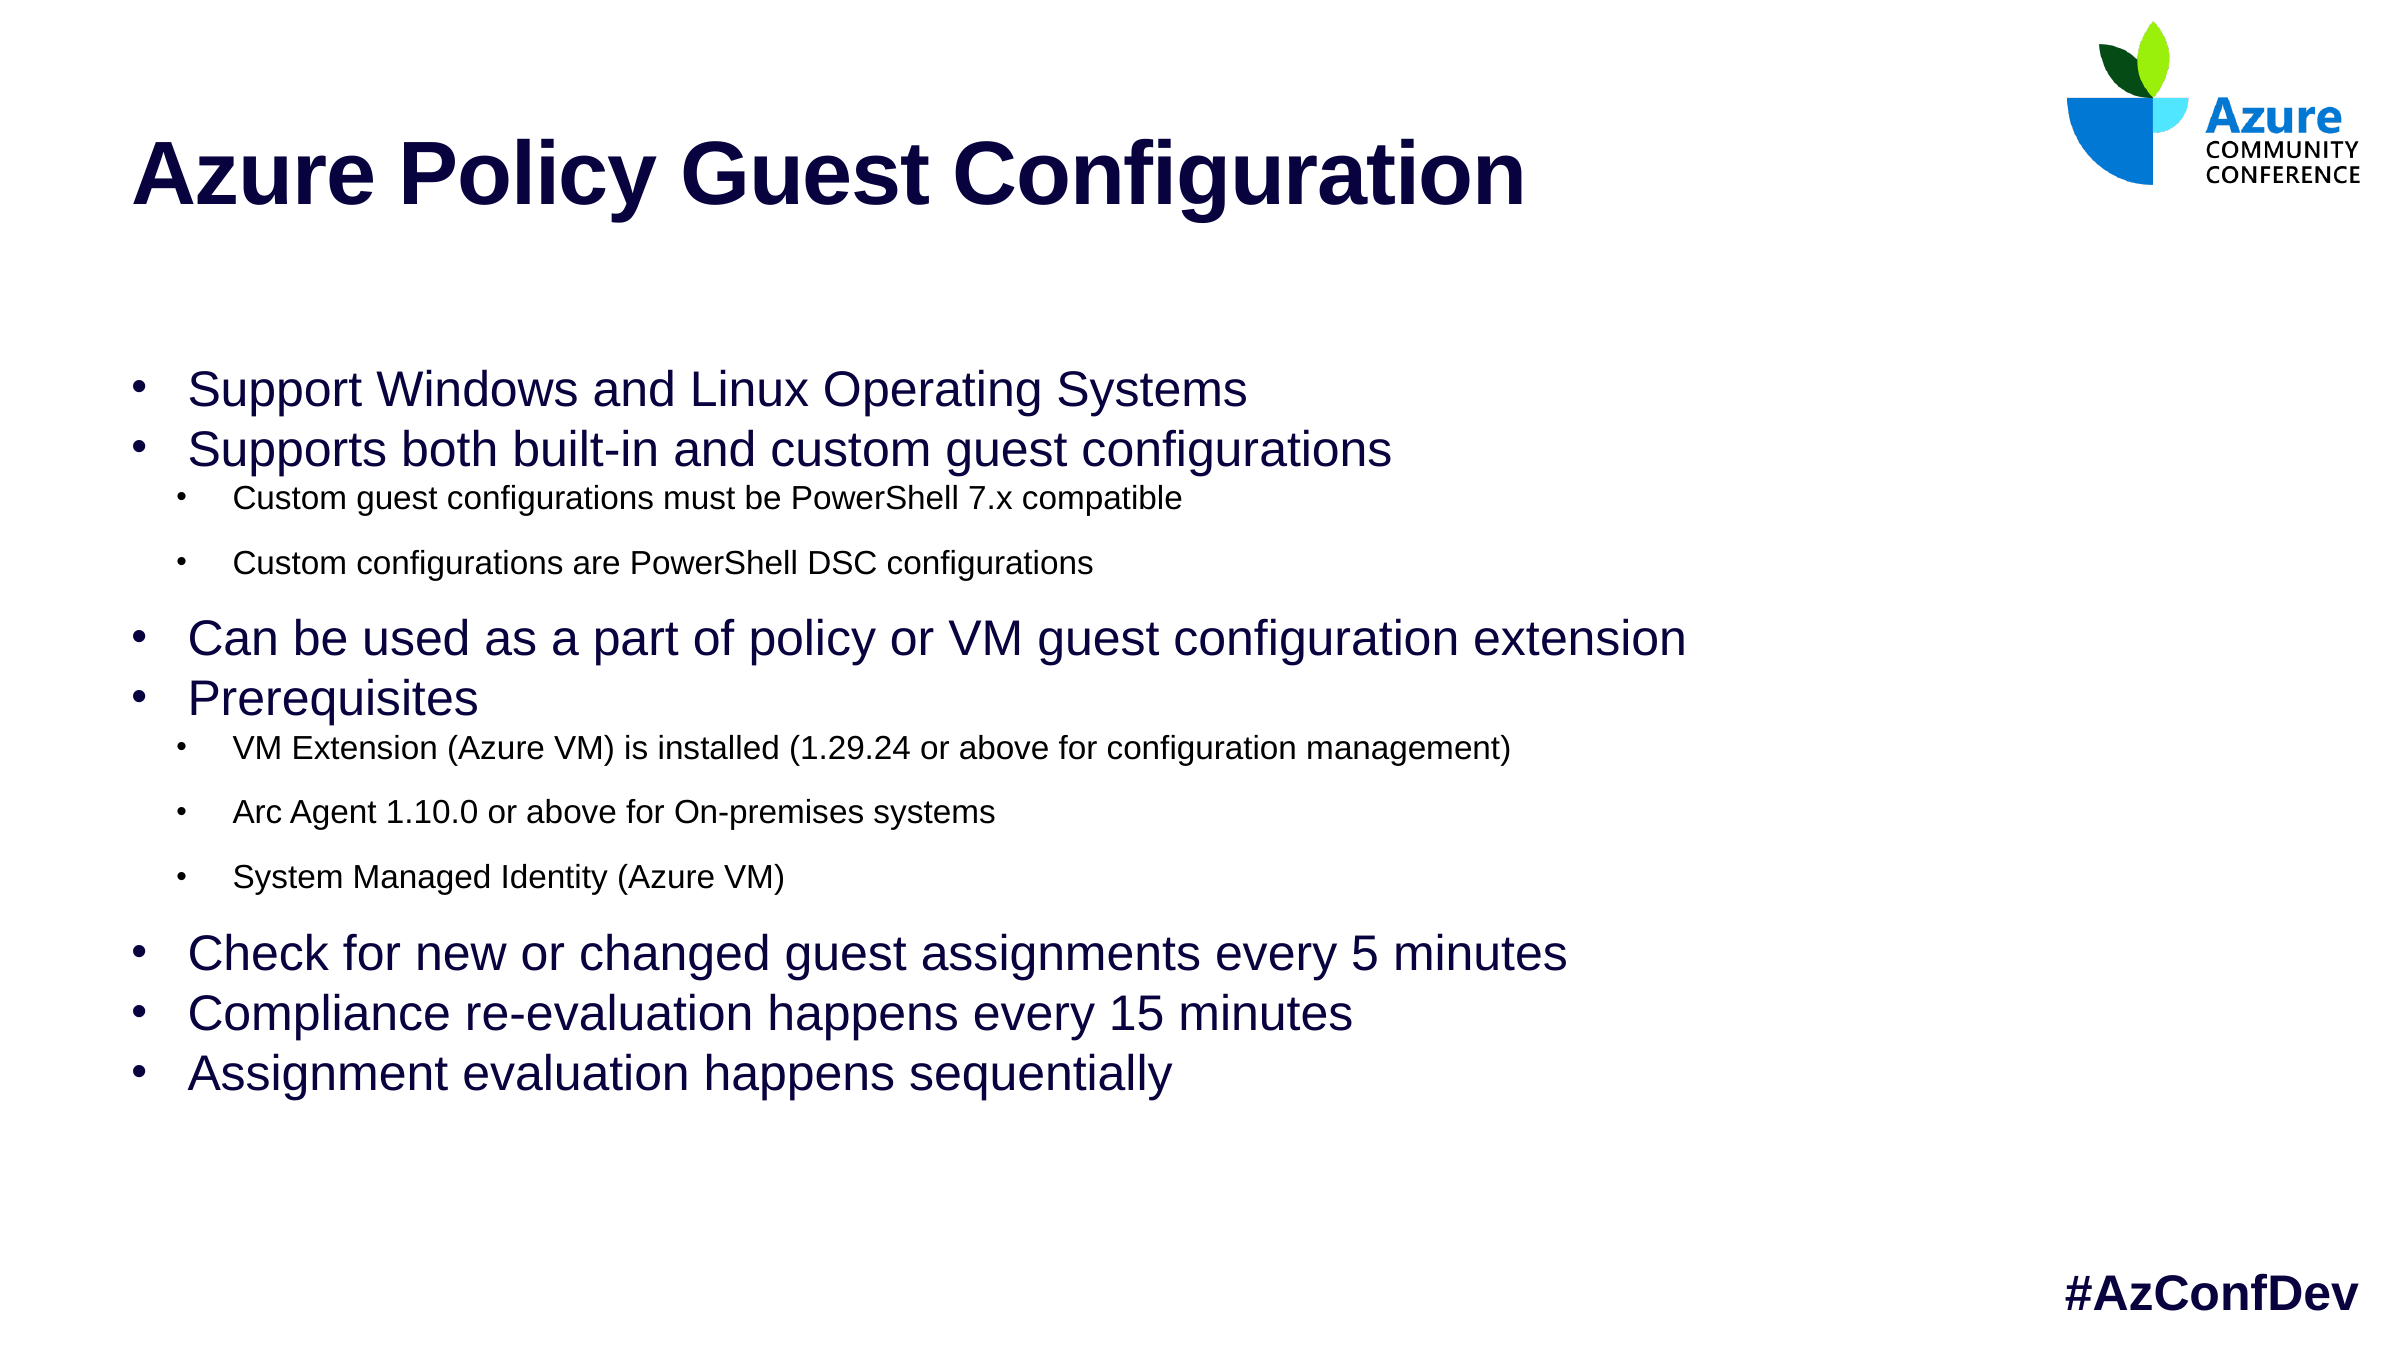

# Azure Policy Guest Configuration
Support Windows and Linux Operating Systems
Supports both built-in and custom guest configurations
Custom guest configurations must be PowerShell 7.x compatible
Custom configurations are PowerShell DSC configurations
Can be used as a part of policy or VM guest configuration extension
Prerequisites
VM Extension (Azure VM) is installed (1.29.24 or above for configuration management)
Arc Agent 1.10.0 or above for On-premises systems
System Managed Identity (Azure VM)
Check for new or changed guest assignments every 5 minutes
Compliance re-evaluation happens every 15 minutes
Assignment evaluation happens sequentially